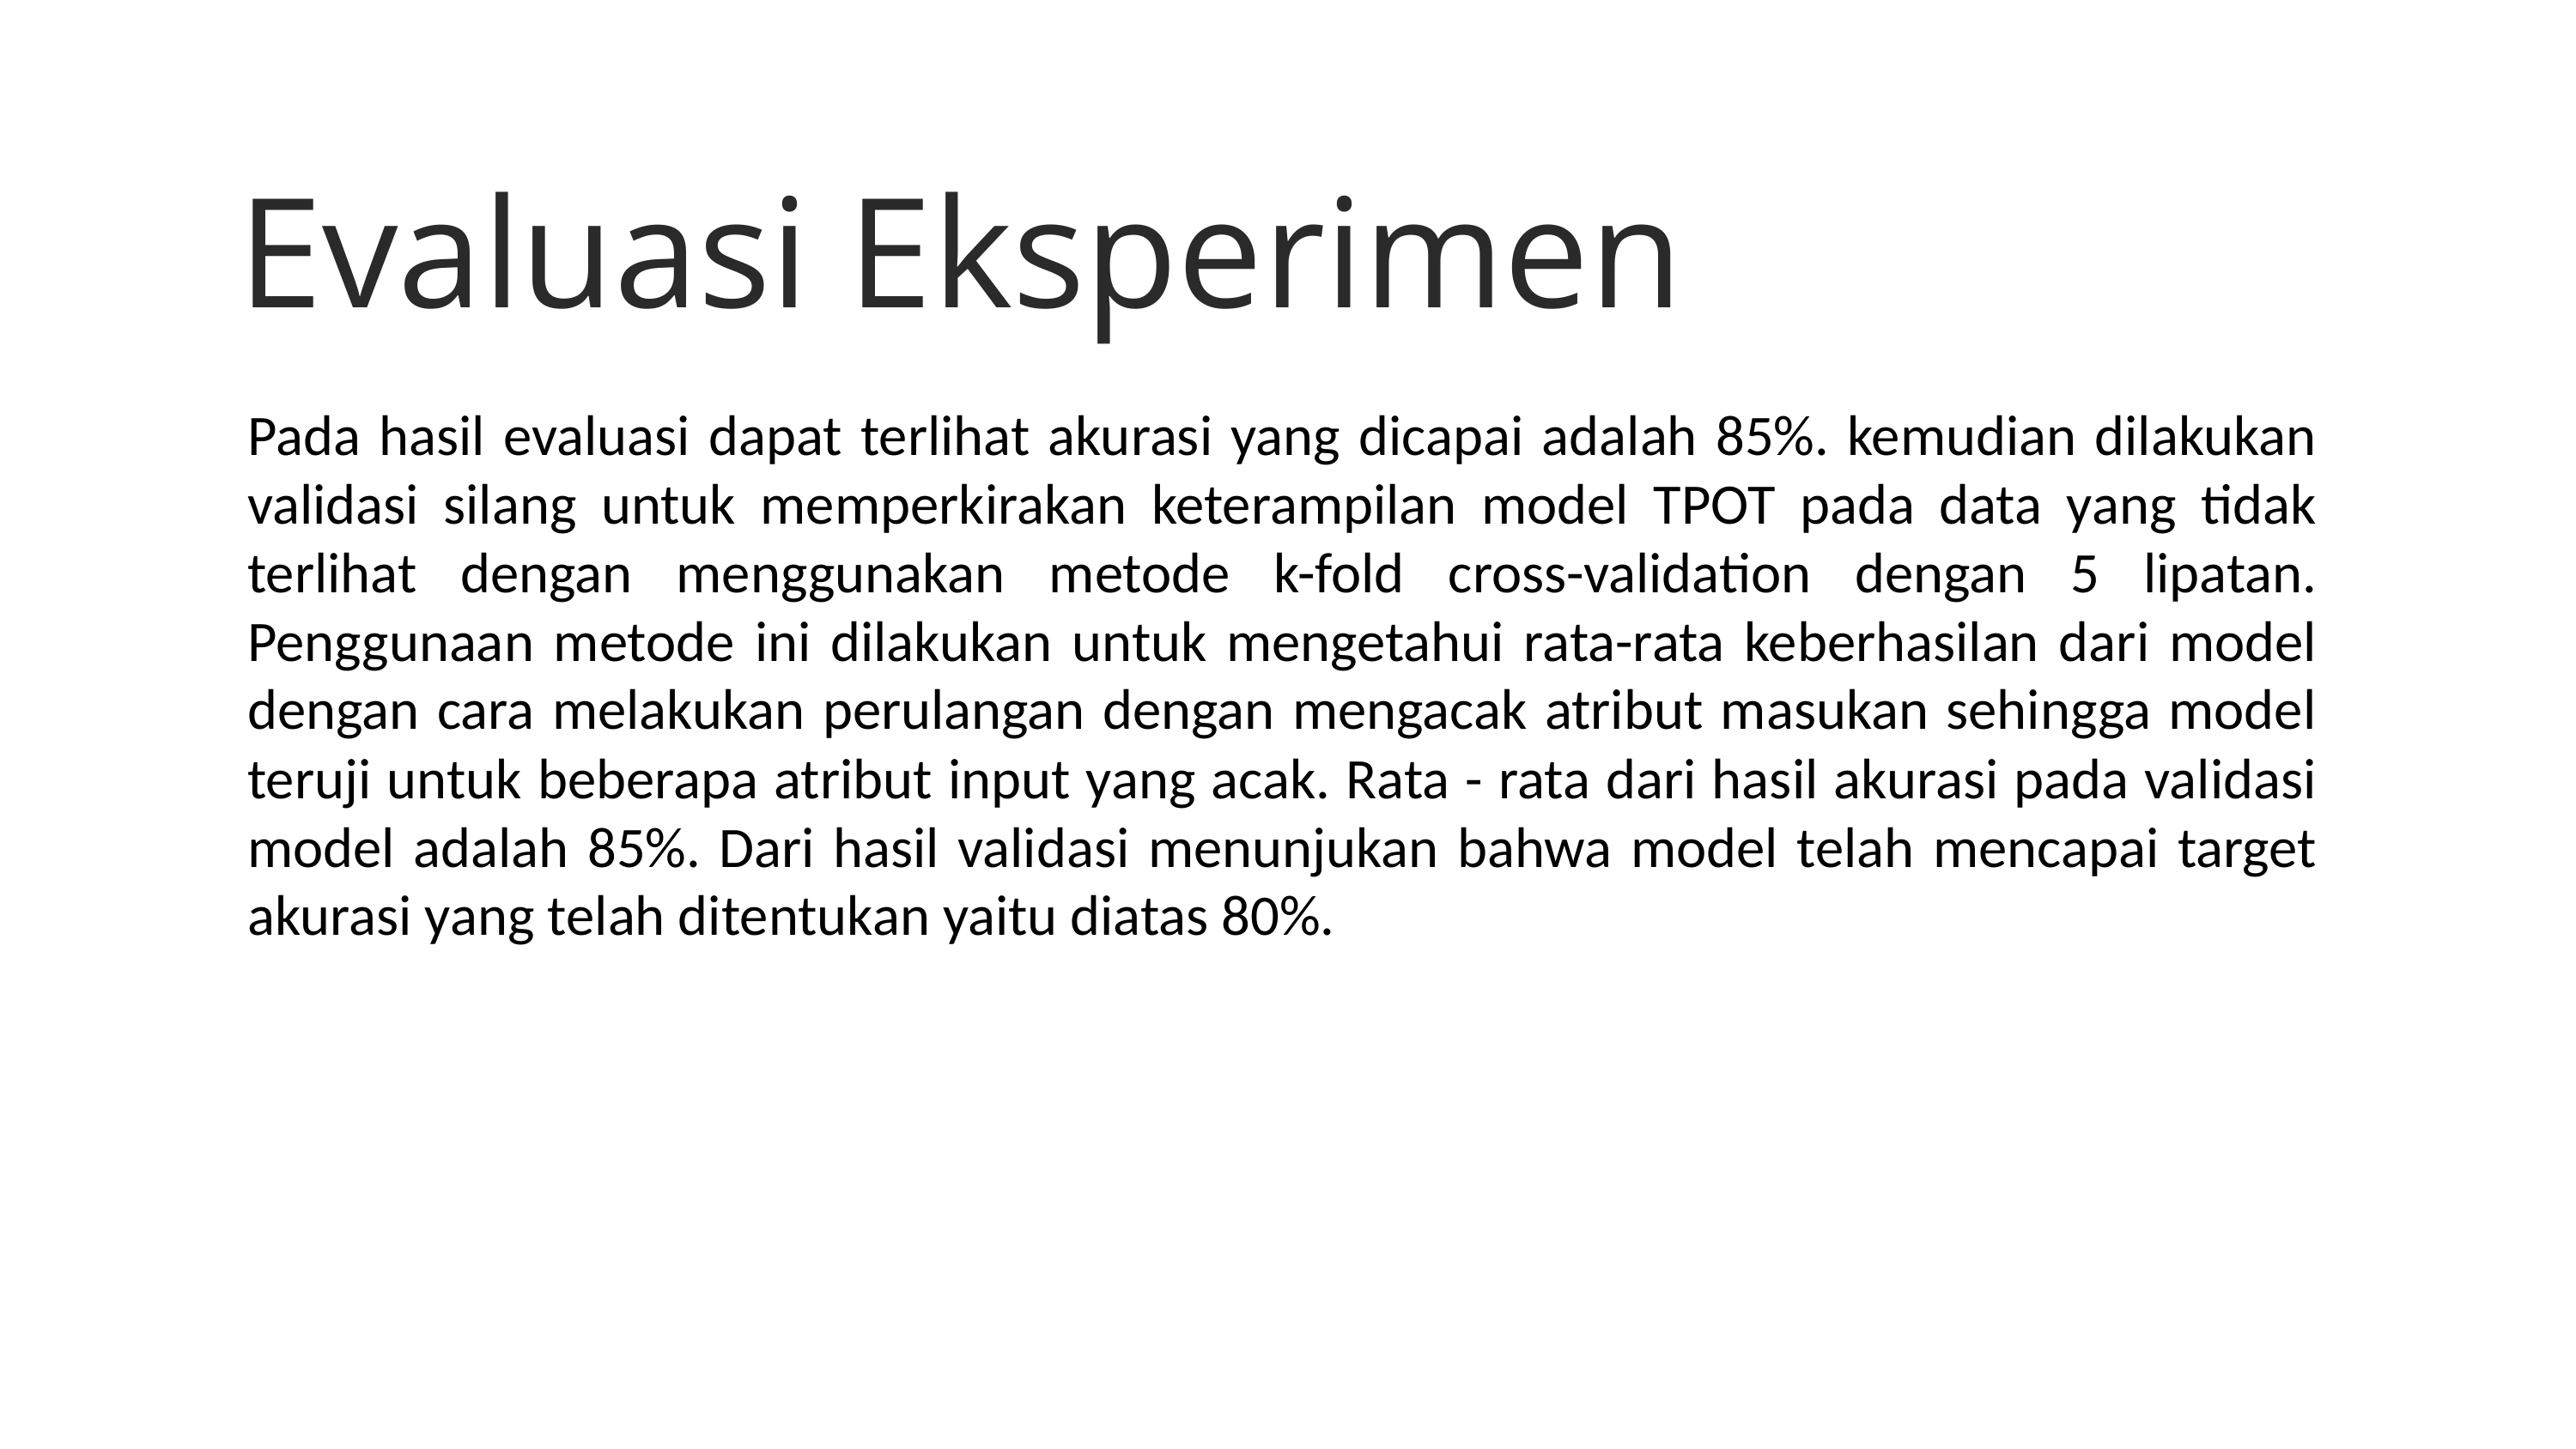

Evaluasi Eksperimen
Pada hasil evaluasi dapat terlihat akurasi yang dicapai adalah 85%. kemudian dilakukan validasi silang untuk memperkirakan keterampilan model TPOT pada data yang tidak terlihat dengan menggunakan metode k-fold cross-validation dengan 5 lipatan. Penggunaan metode ini dilakukan untuk mengetahui rata-rata keberhasilan dari model dengan cara melakukan perulangan dengan mengacak atribut masukan sehingga model teruji untuk beberapa atribut input yang acak. Rata - rata dari hasil akurasi pada validasi model adalah 85%. Dari hasil validasi menunjukan bahwa model telah mencapai target akurasi yang telah ditentukan yaitu diatas 80%.